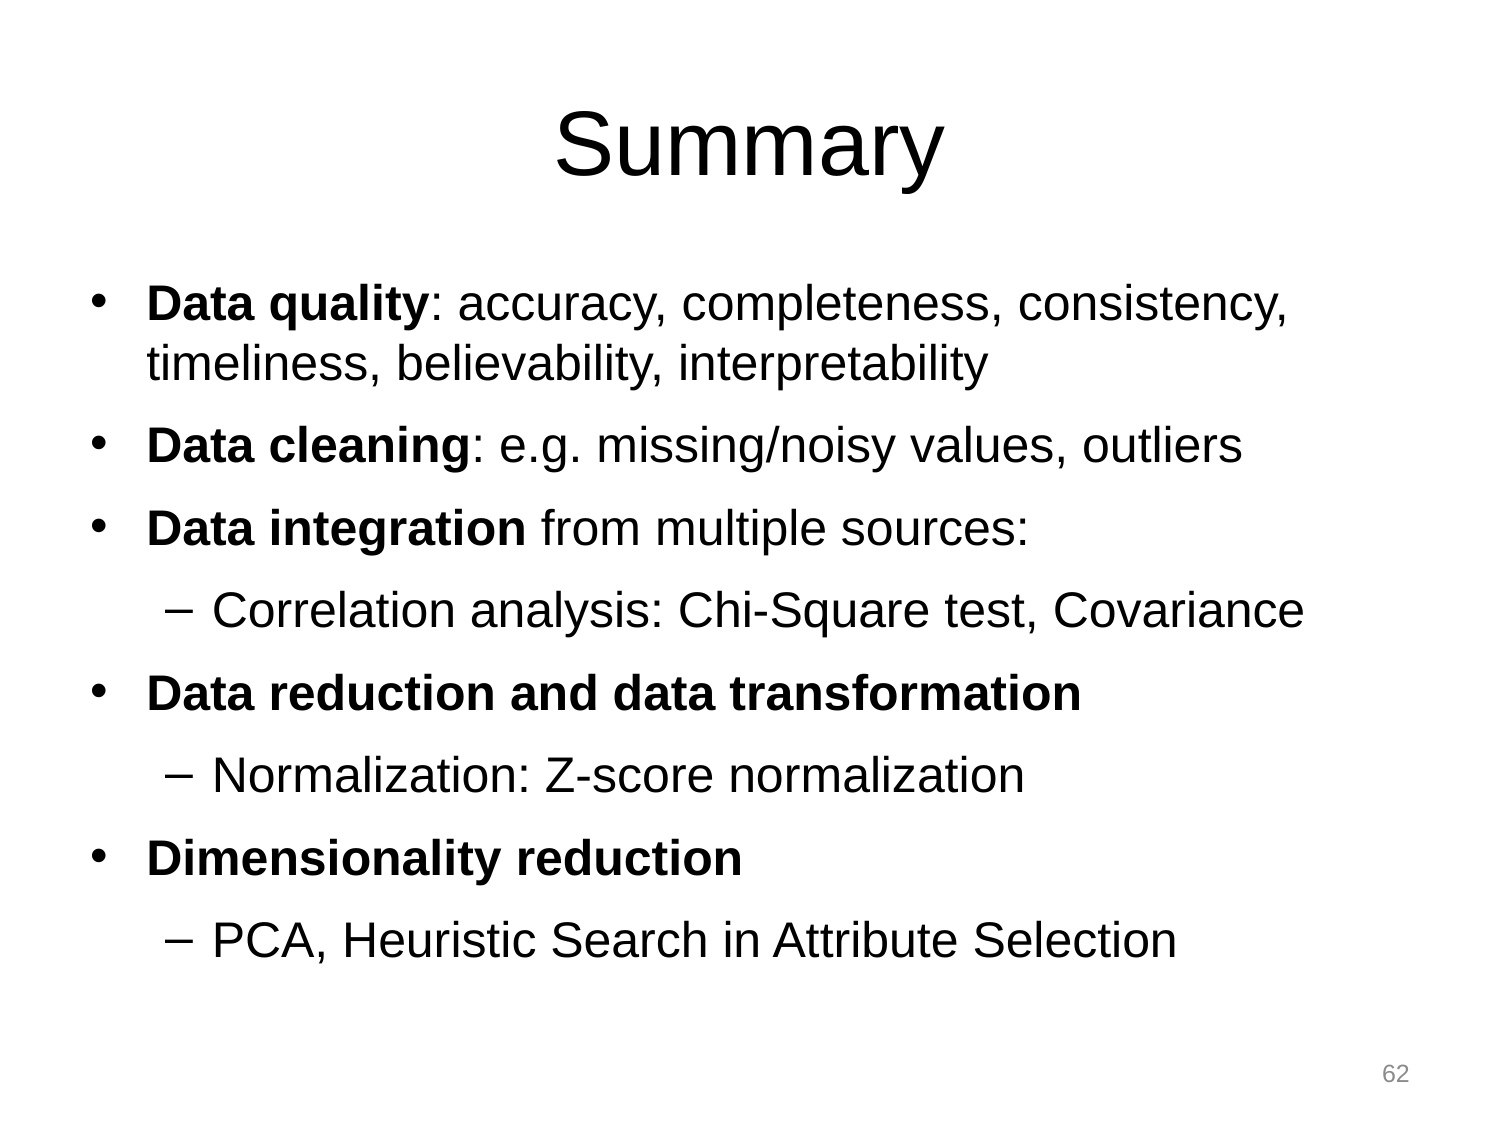

# Summary
Data quality: accuracy, completeness, consistency, timeliness, believability, interpretability
Data cleaning: e.g. missing/noisy values, outliers
Data integration from multiple sources:
Correlation analysis: Chi-Square test, Covariance
Data reduction and data transformation
Normalization: Z-score normalization
Dimensionality reduction
PCA, Heuristic Search in Attribute Selection
62